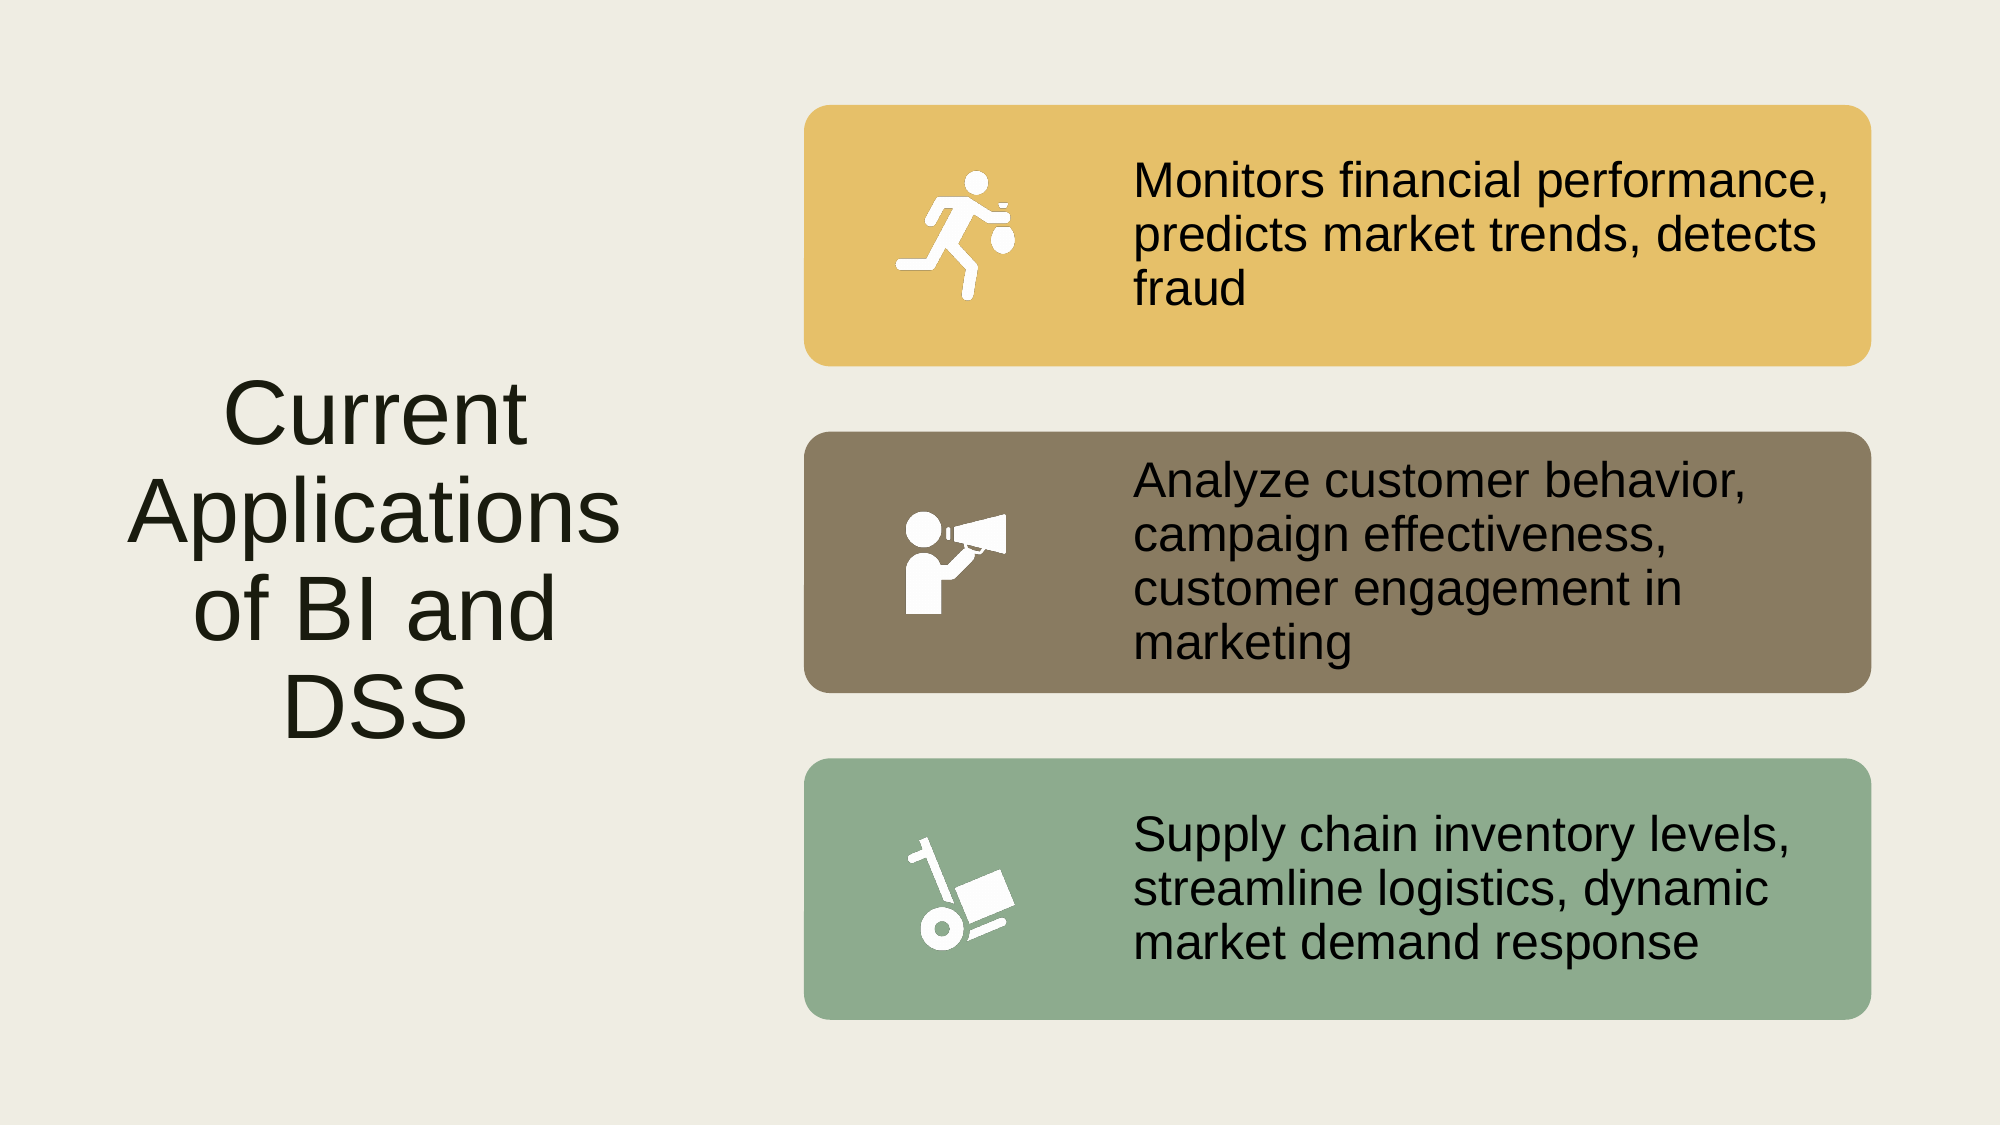

# Current Applications of BI and DSS
Monitors financial performance, predicts market trends, detects fraud
Analyze customer behavior, campaign effectiveness, customer engagement in marketing
Supply chain inventory levels, streamline logistics, dynamic market demand response